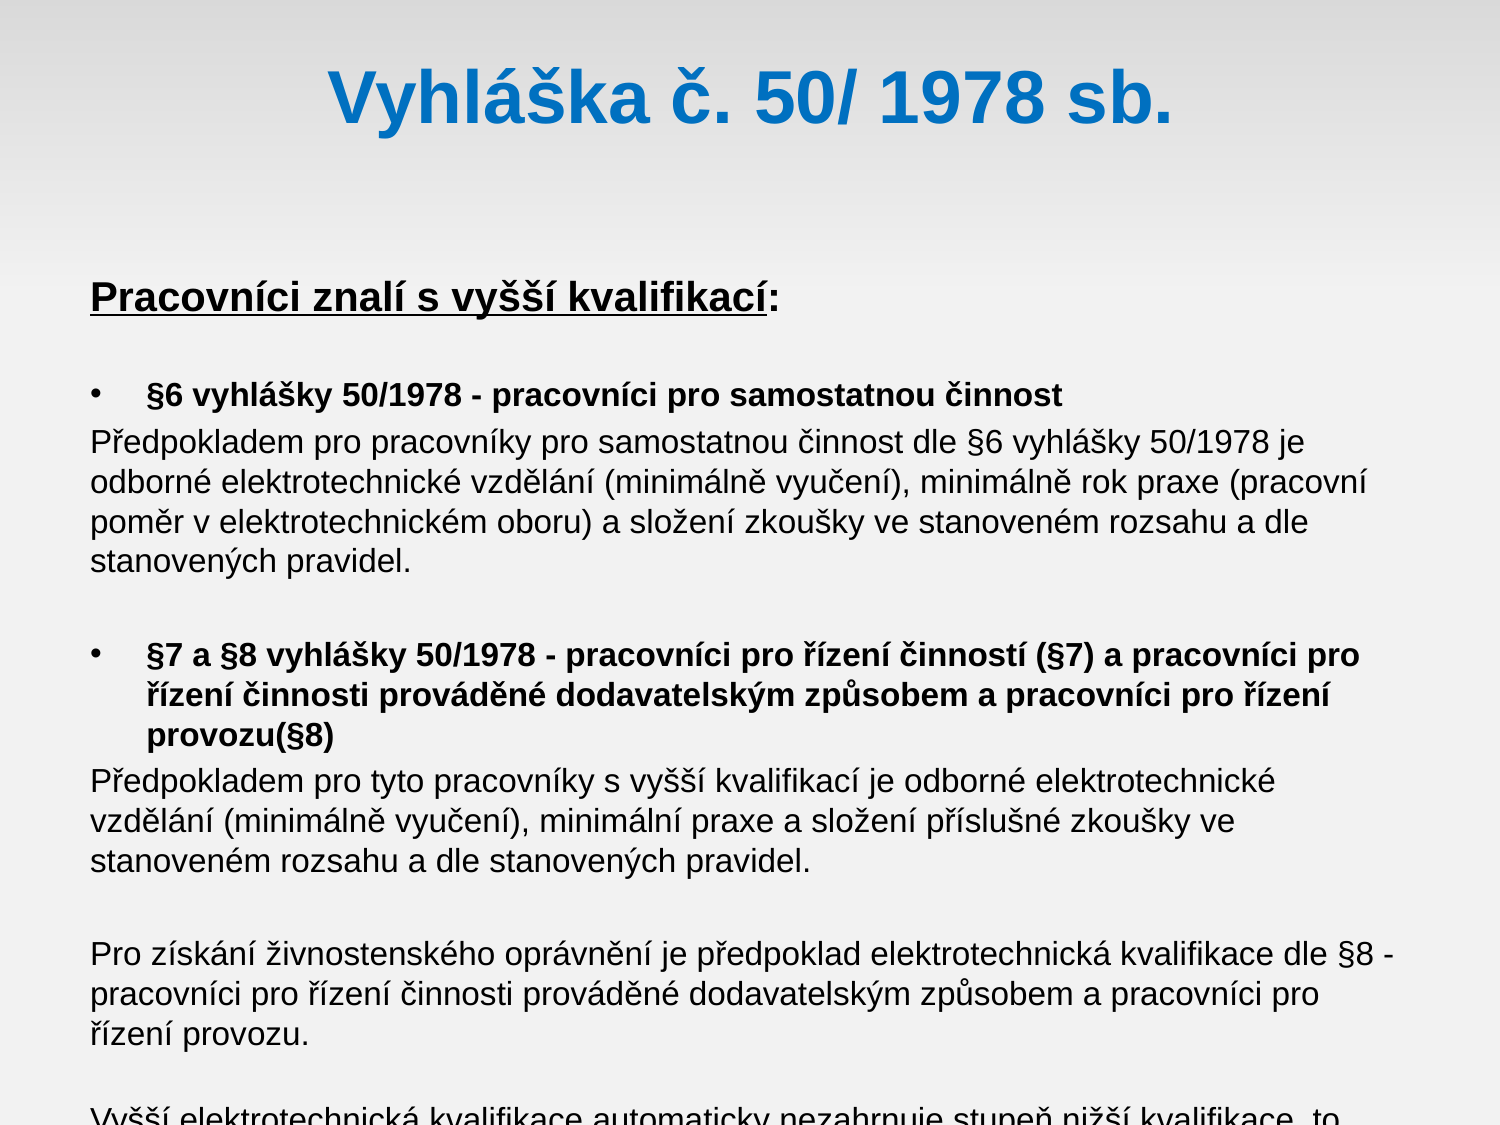

# Vyhláška č. 50/ 1978 sb.
Pracovníci znalí s vyšší kvalifikací:

§6 vyhlášky 50/1978 - pracovníci pro samostatnou činnost
Předpokladem pro pracovníky pro samostatnou činnost dle §6 vyhlášky 50/1978 je odborné elektrotechnické vzdělání (minimálně vyučení), minimálně rok praxe (pracovní poměr v elektrotechnickém oboru) a složení zkoušky ve stanoveném rozsahu a dle stanovených pravidel.

§7 a §8 vyhlášky 50/1978 - pracovníci pro řízení činností (§7) a pracovníci pro řízení činnosti prováděné dodavatelským způsobem a pracovníci pro řízení provozu(§8)
Předpokladem pro tyto pracovníky s vyšší kvalifikací je odborné elektrotechnické vzdělání (minimálně vyučení), minimální praxe a složení příslušné zkoušky ve stanoveném rozsahu a dle stanovených pravidel.

Pro získání živnostenského oprávnění je předpoklad elektrotechnická kvalifikace dle §8 - pracovníci pro řízení činnosti prováděné dodavatelským způsobem a pracovníci pro řízení provozu.
Vyšší elektrotechnická kvalifikace automaticky nezahrnuje stupeň nižší kvalifikace, to znamená pracovník s §8 se musí nechat přezkoušet i z §6.